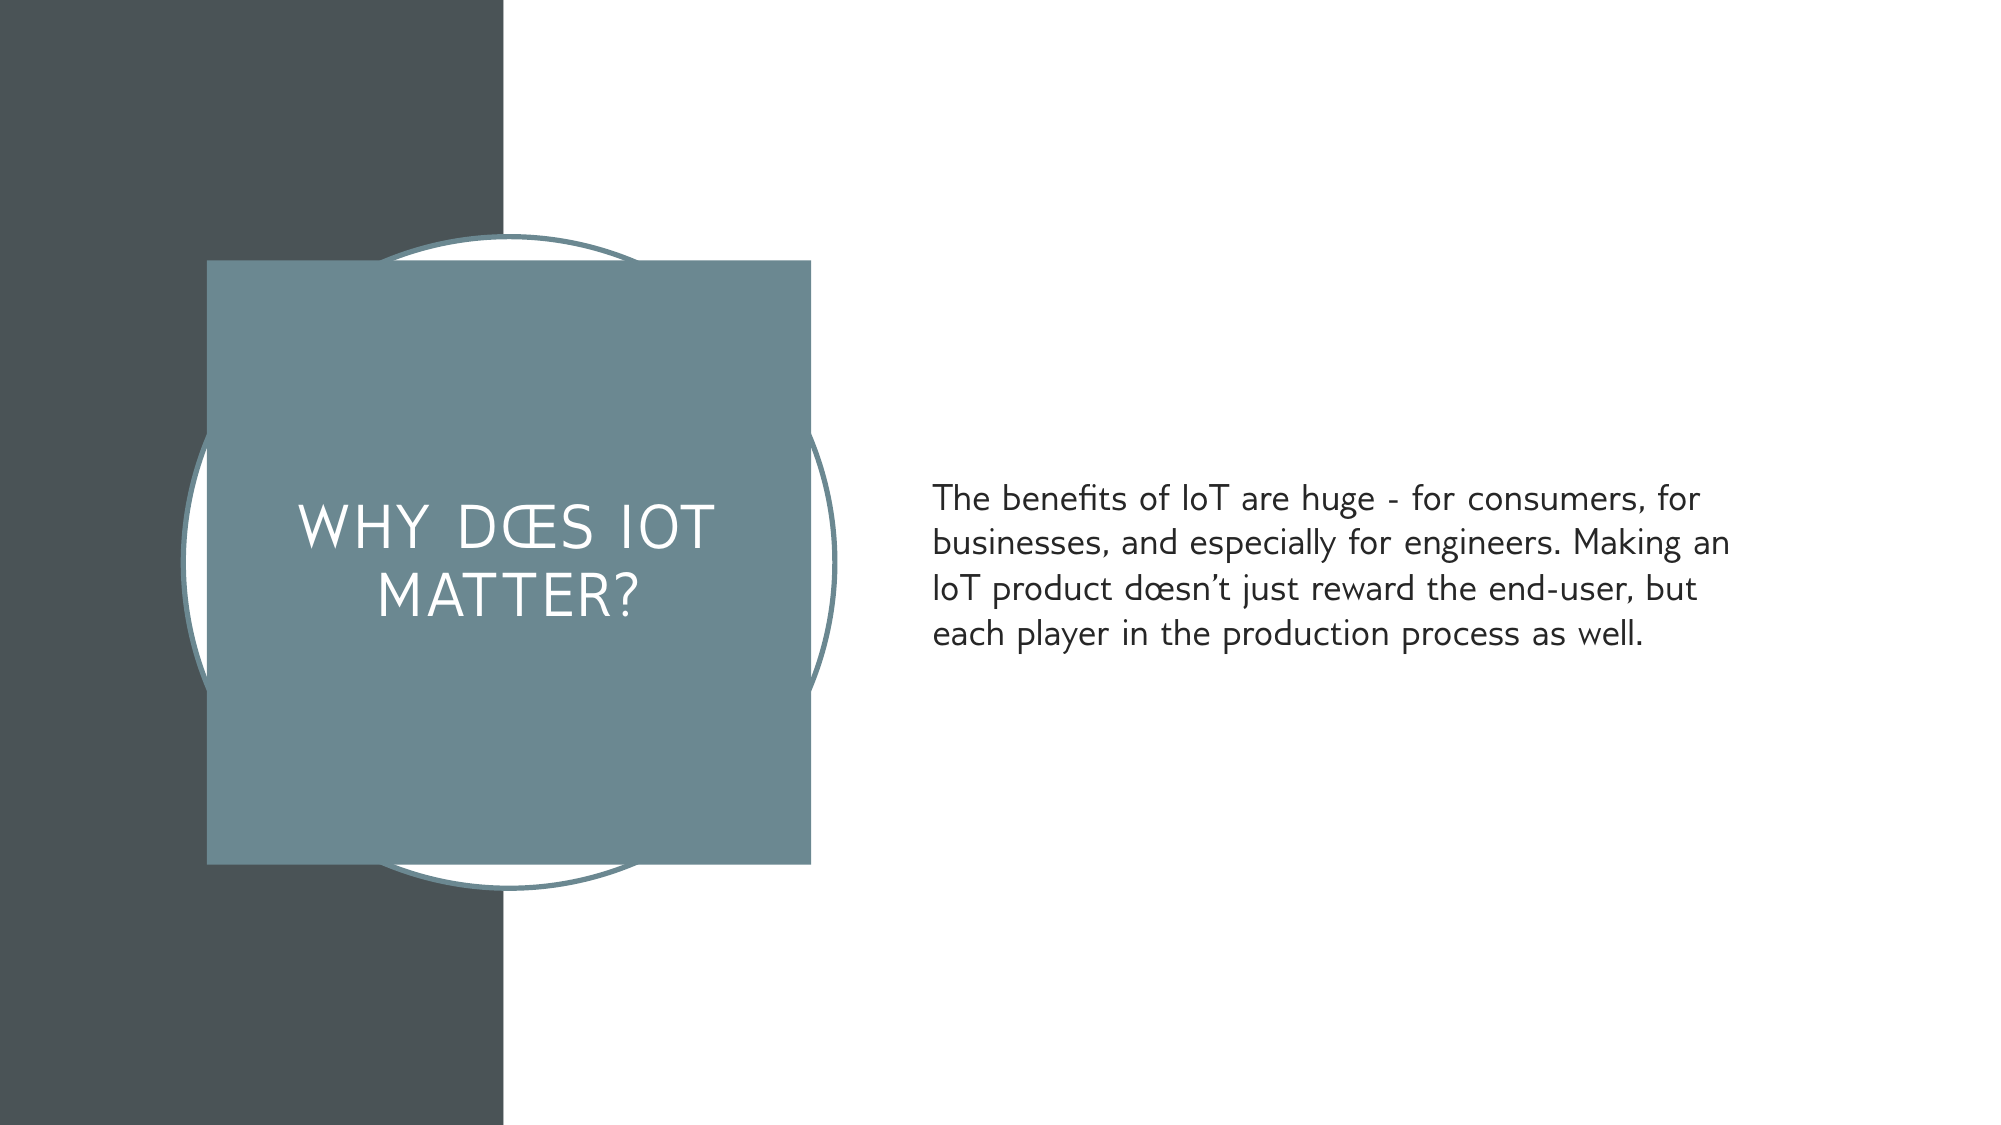

The benefits of IoT are huge - for consumers, for businesses, and especially for engineers. Making an IoT product doesn’t just reward the end-user, but each player in the production process as well.

# WHY DOES IoT MATTER?